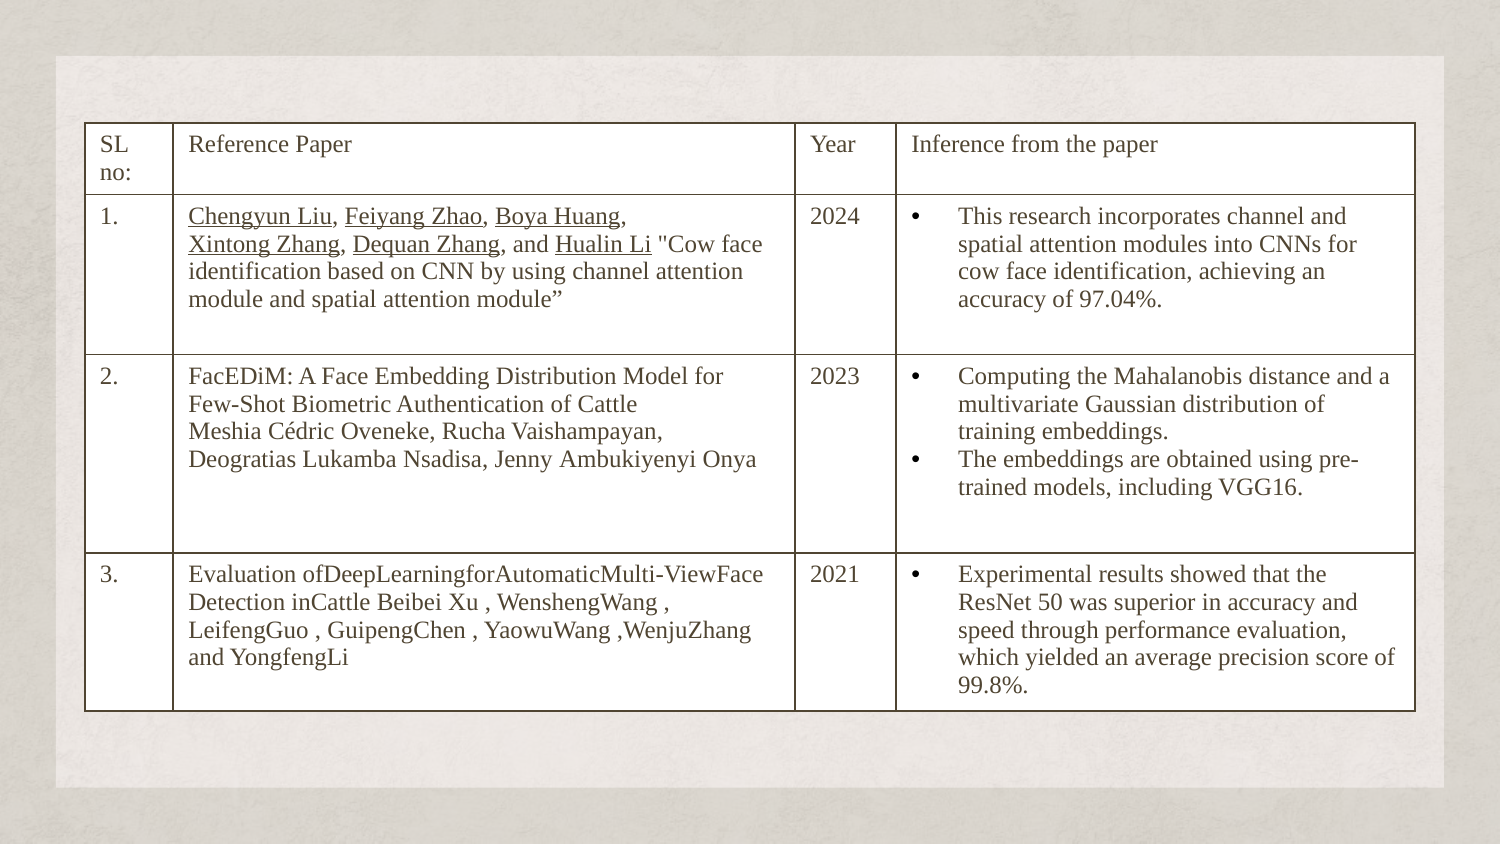

| SL no: | Reference Paper | Year | Inference from the paper |
| --- | --- | --- | --- |
| 1. | Chengyun Liu, Feiyang Zhao, Boya Huang, Xintong Zhang, Dequan Zhang, and Hualin Li "Cow face identification based on CNN by using channel attention module and spatial attention module” | 2024 | This research incorporates channel and spatial attention modules into CNNs for cow face identification, achieving an accuracy of 97.04%. |
| 2. | FacEDiM: A Face Embedding Distribution Model for Few-Shot Biometric Authentication of Cattle Meshia Cédric Oveneke, Rucha Vaishampayan, Deogratias Lukamba Nsadisa, Jenny Ambukiyenyi Onya | 2023 | Computing the Mahalanobis distance and a multivariate Gaussian distribution of training embeddings. The embeddings are obtained using pre-trained models, including VGG16. |
| 3. | Evaluation ofDeepLearningforAutomaticMulti-ViewFace Detection inCattle Beibei Xu , WenshengWang , LeifengGuo , GuipengChen , YaowuWang ,WenjuZhang and YongfengLi | 2021 | Experimental results showed that the ResNet 50 was superior in accuracy and speed through performance evaluation, which yielded an average precision score of 99.8%. |